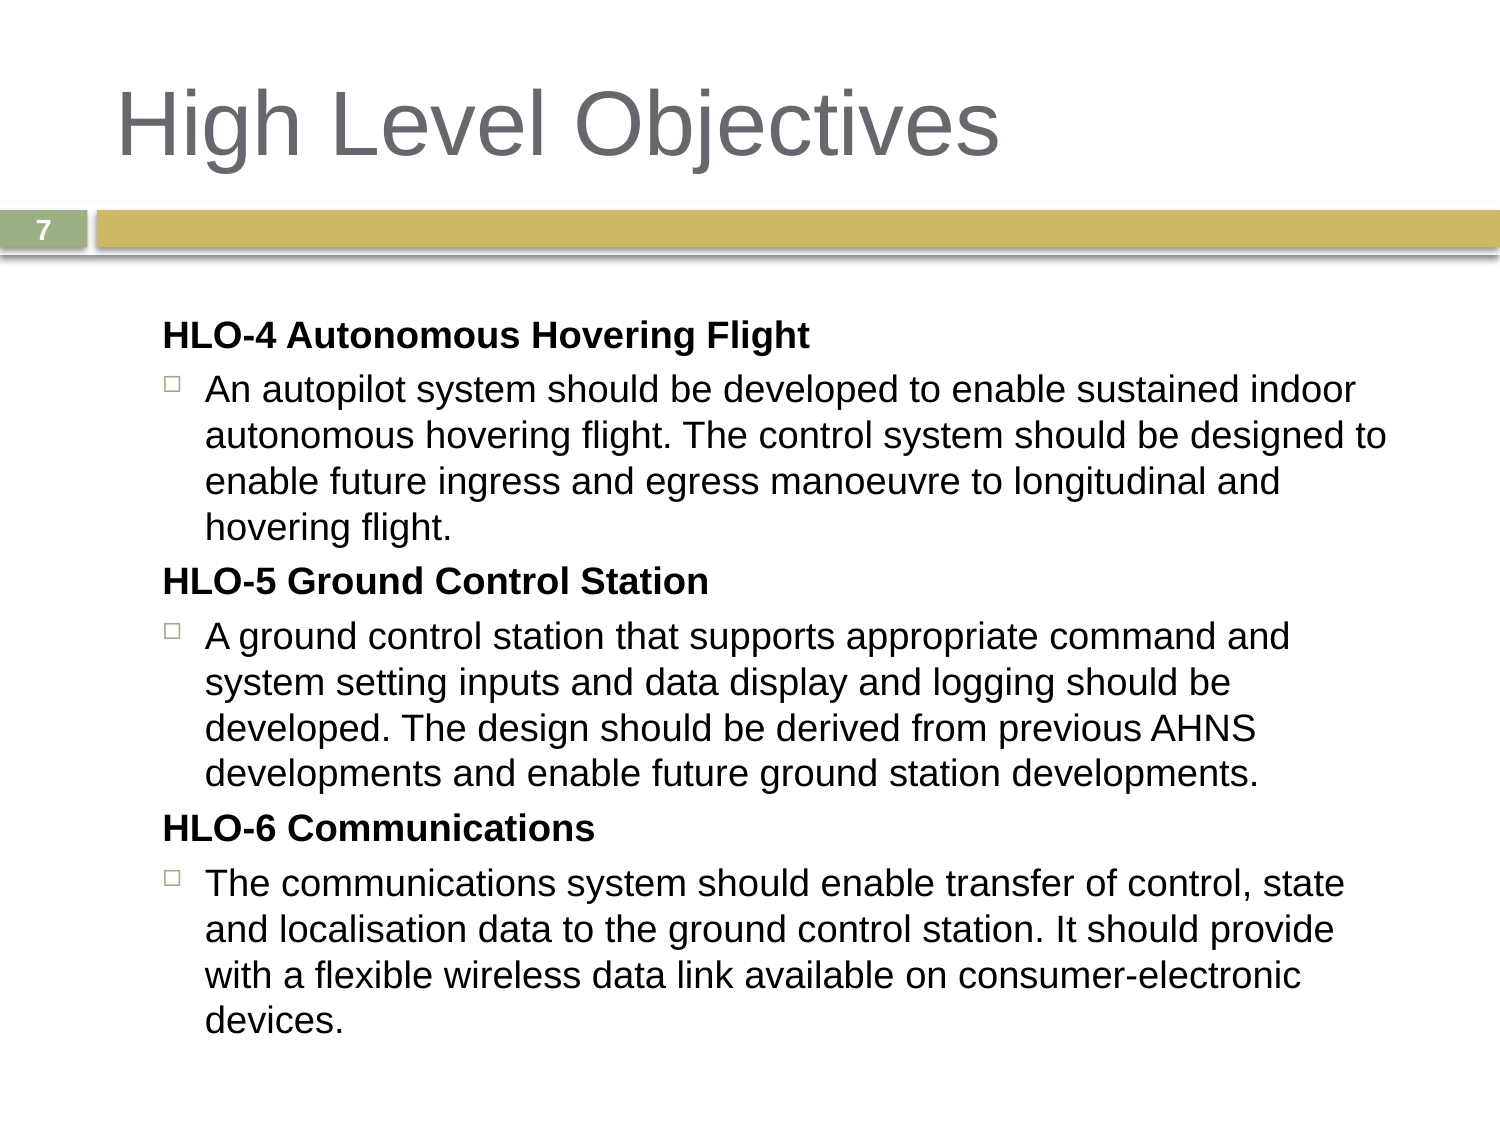

# High Level Objectives
7
HLO-4 Autonomous Hovering Flight
An autopilot system should be developed to enable sustained indoor autonomous hovering flight. The control system should be designed to enable future ingress and egress manoeuvre to longitudinal and hovering flight.
HLO-5 Ground Control Station
A ground control station that supports appropriate command and system setting inputs and data display and logging should be developed. The design should be derived from previous AHNS developments and enable future ground station developments.
HLO-6 Communications
The communications system should enable transfer of control, state and localisation data to the ground control station. It should provide with a flexible wireless data link available on consumer-electronic devices.